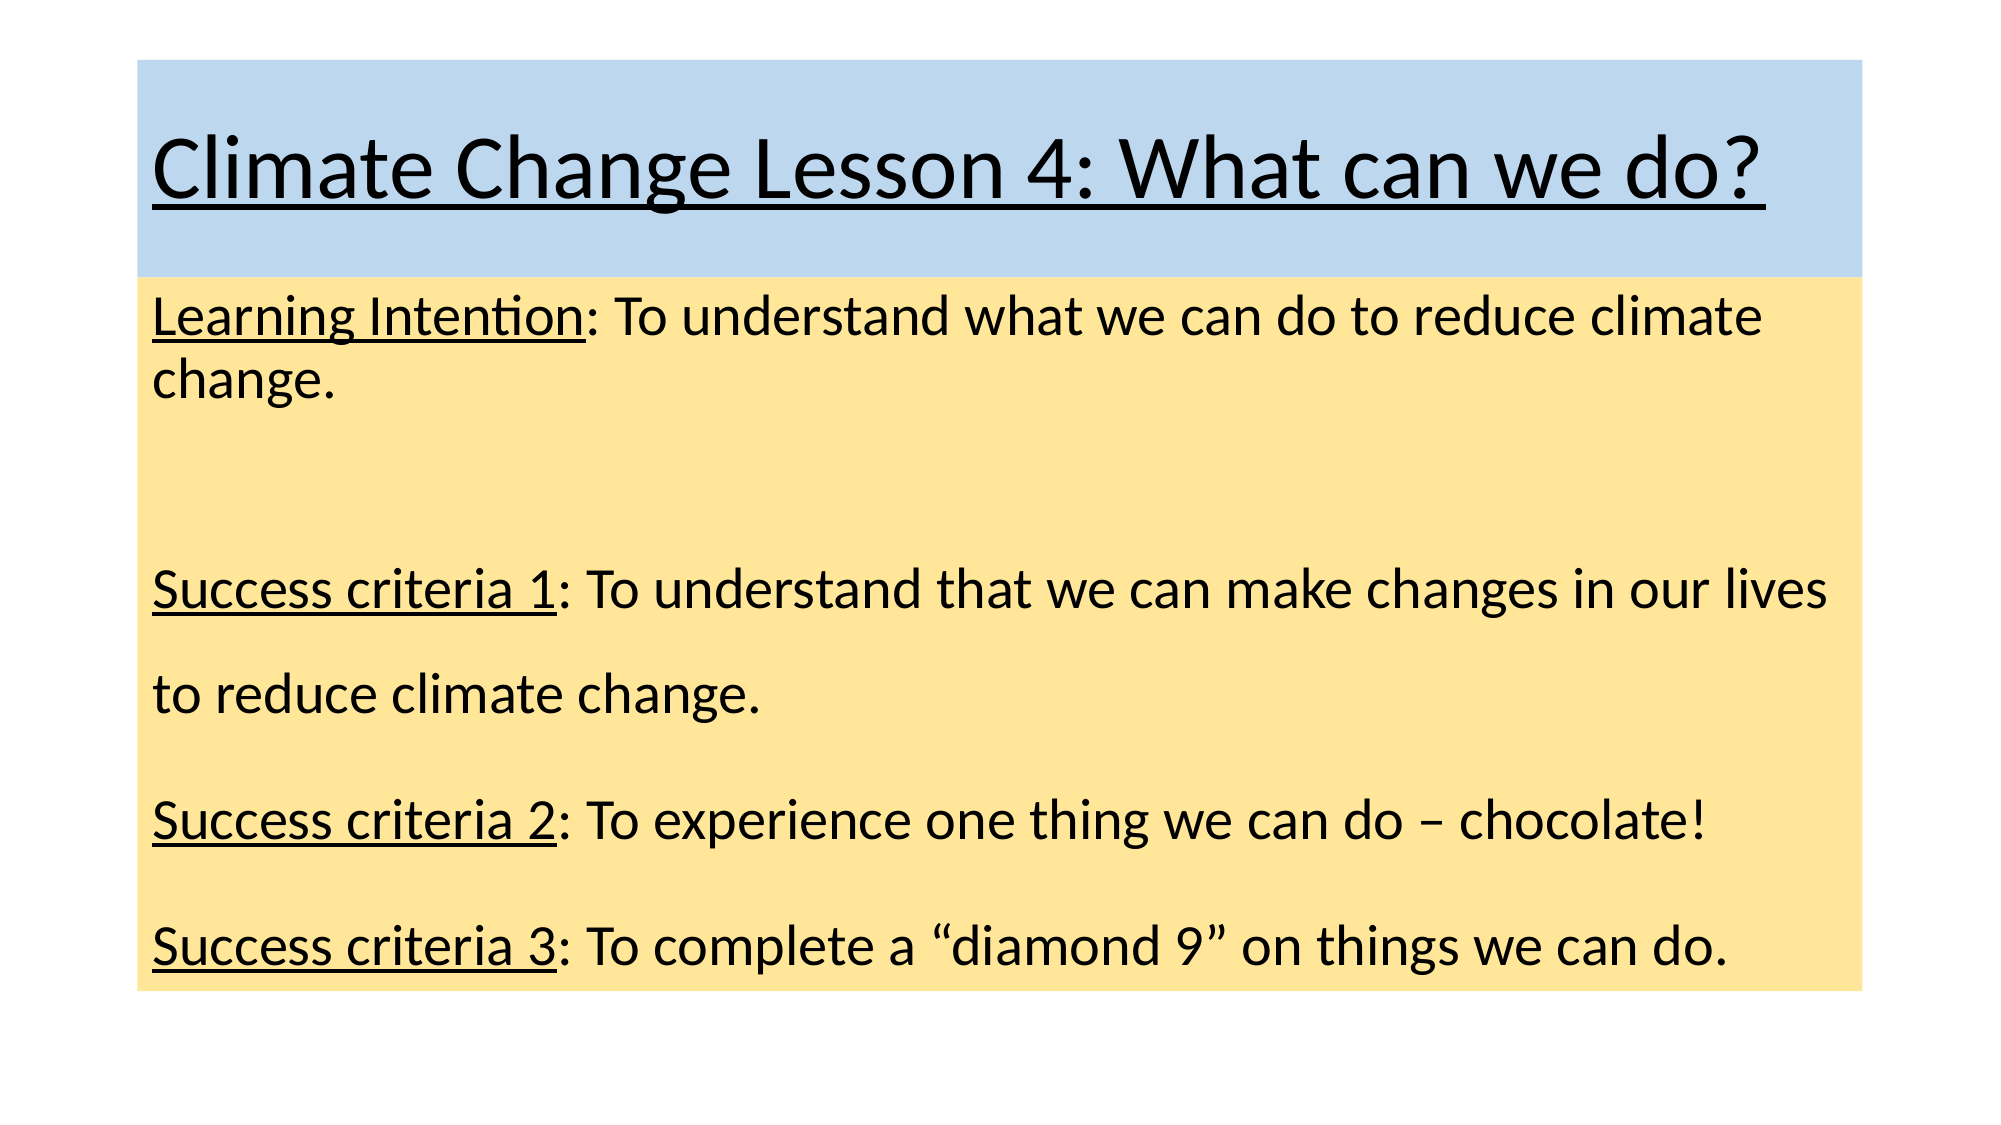

# Climate Change Lesson 4: What can we do?
Learning Intention: To understand what we can do to reduce climate change.

Success criteria 1: To understand that we can make changes in our lives to reduce climate change.
Success criteria 2: To experience one thing we can do – chocolate!
Success criteria 3: To complete a “diamond 9” on things we can do.